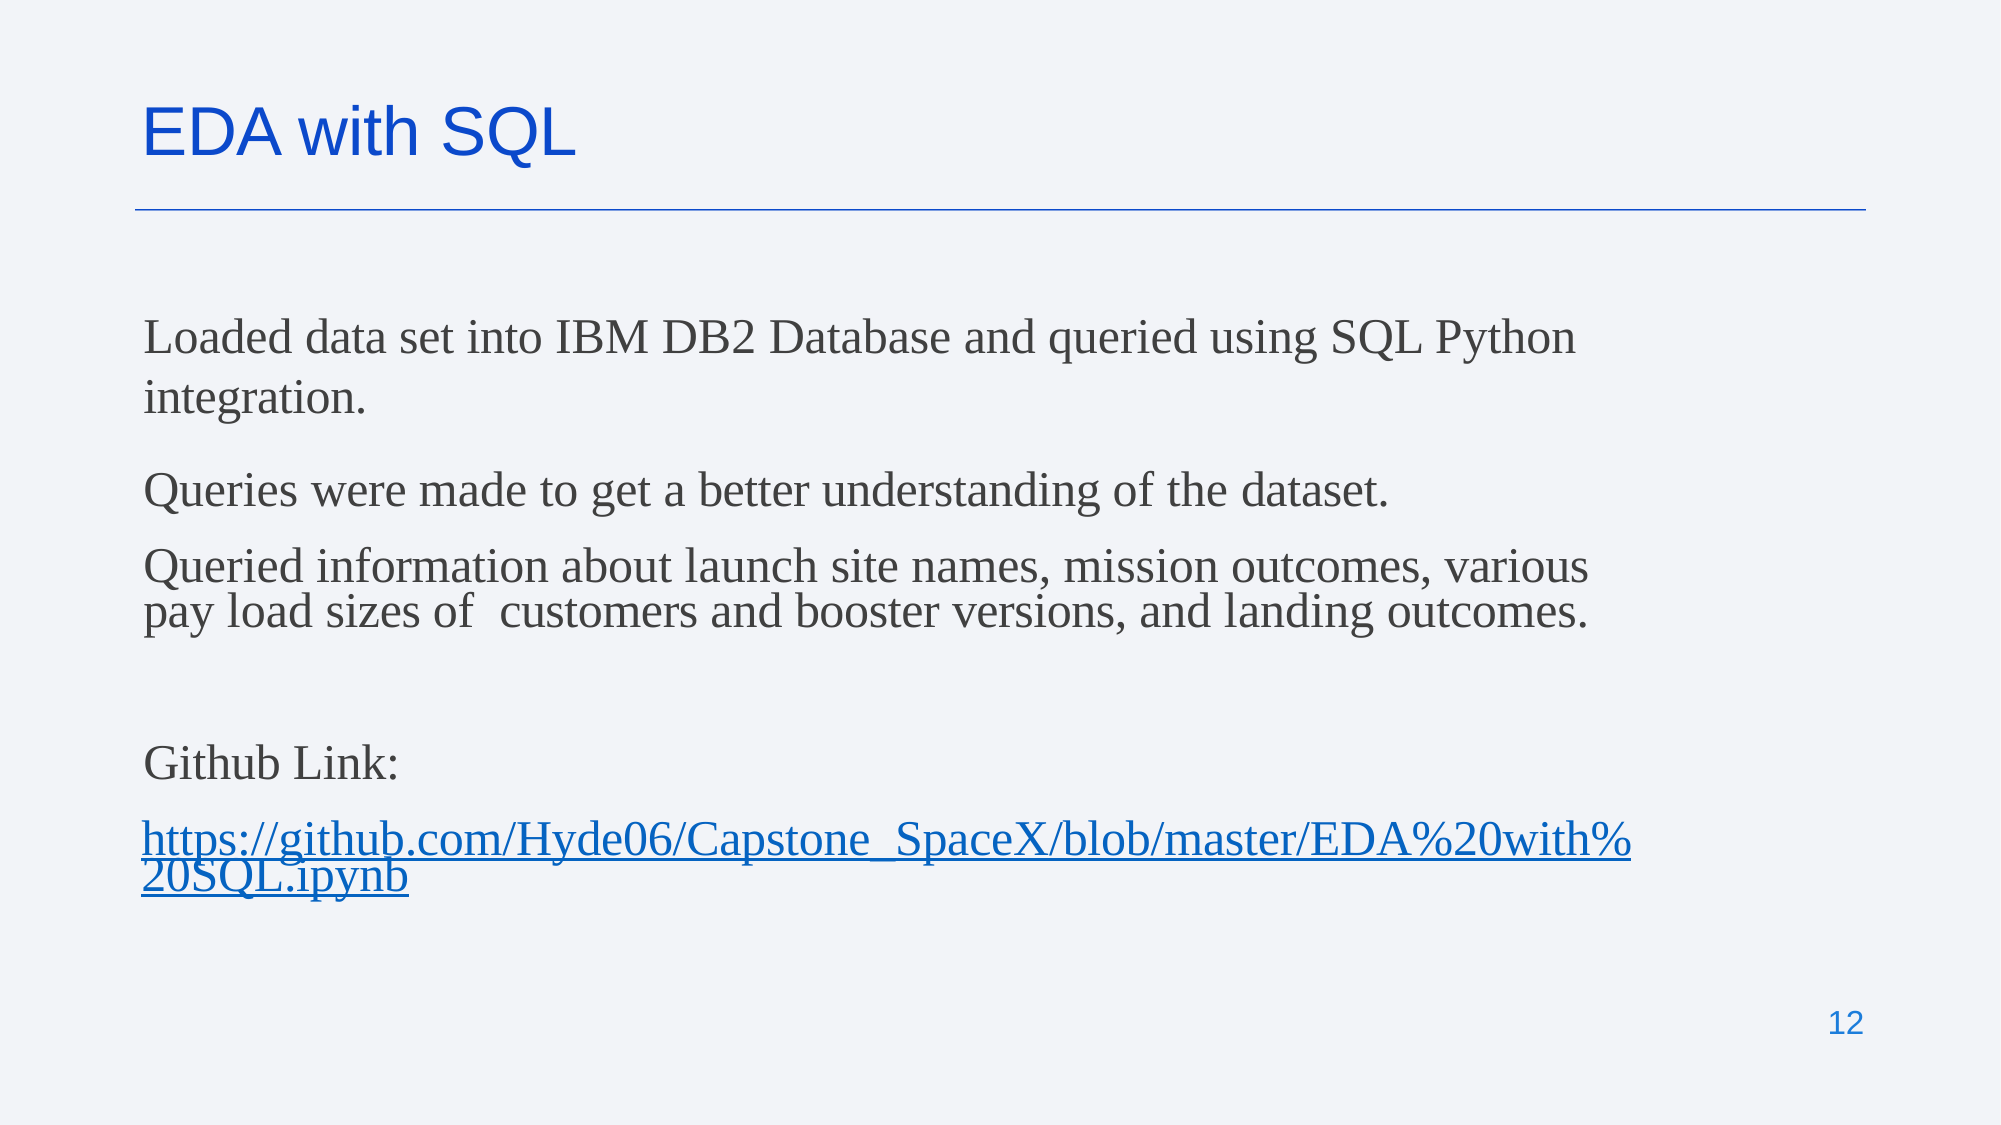

EDA with SQL
Loaded data set into IBM DB2 Database and queried using SQL Python integration.
Queries were made to get a better understanding of the dataset.
Queried information about launch site names, mission outcomes, various pay load sizes of  customers and booster versions, and landing outcomes.

Github Link:
https://github.com/Hyde06/Capstone_SpaceX/blob/master/EDA%20with%20SQL.ipynb

12